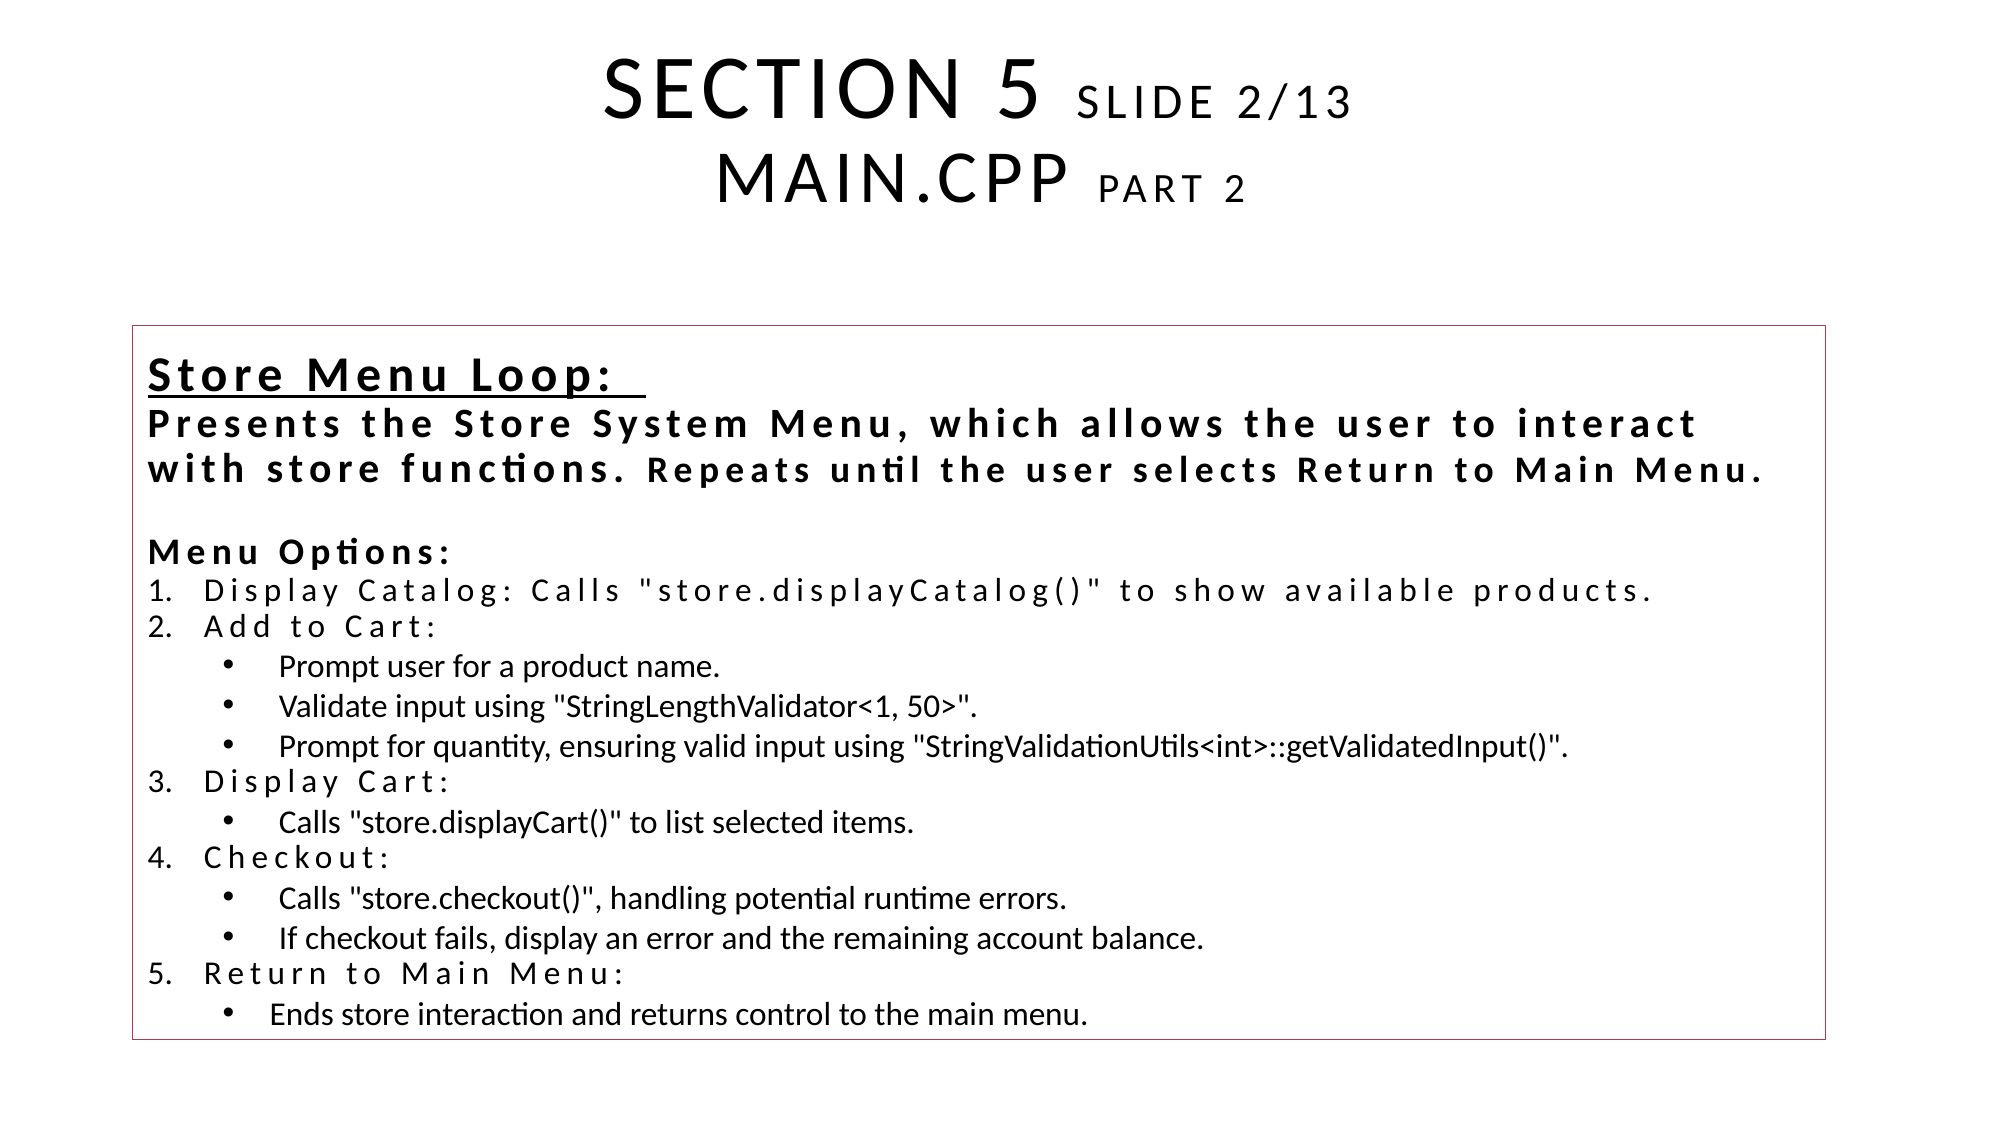

# Section 5 Slide 2/13 Main.cpP part 2
Store Menu Loop:
Presents the Store System Menu, which allows the user to interact with store functions. Repeats until the user selects Return to Main Menu.

Menu Options:
Display Catalog: Calls "store.displayCatalog()" to show available products.
Add to Cart:
Prompt user for a product name.
Validate input using "StringLengthValidator<1, 50>".
Prompt for quantity, ensuring valid input using "StringValidationUtils<int>::getValidatedInput()".
Display Cart:
Calls "store.displayCart()" to list selected items.
Checkout:
Calls "store.checkout()", handling potential runtime errors.
If checkout fails, display an error and the remaining account balance.
Return to Main Menu:
Ends store interaction and returns control to the main menu.